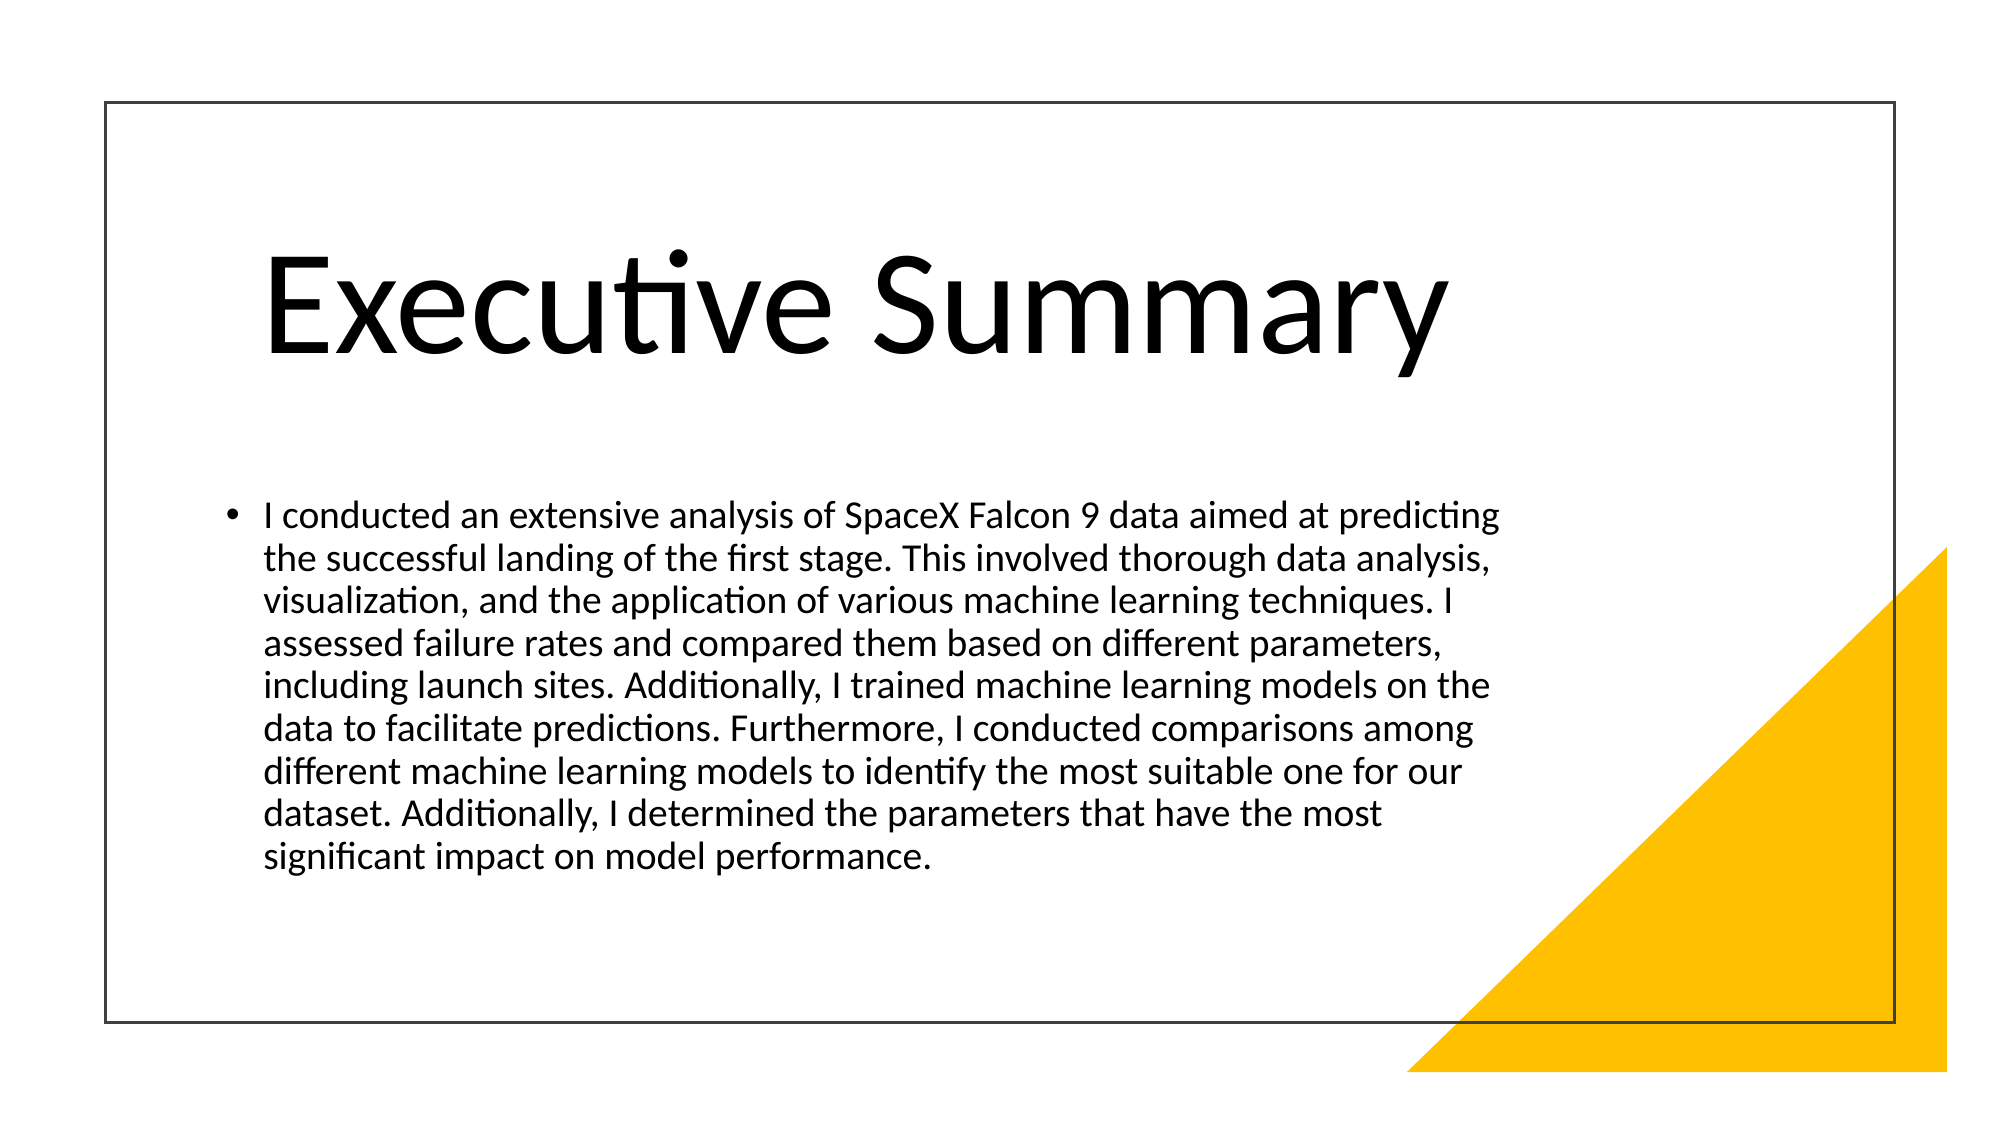

# Executive Summary
I conducted an extensive analysis of SpaceX Falcon 9 data aimed at predicting the successful landing of the first stage. This involved thorough data analysis, visualization, and the application of various machine learning techniques. I assessed failure rates and compared them based on different parameters, including launch sites. Additionally, I trained machine learning models on the data to facilitate predictions. Furthermore, I conducted comparisons among different machine learning models to identify the most suitable one for our dataset. Additionally, I determined the parameters that have the most significant impact on model performance.